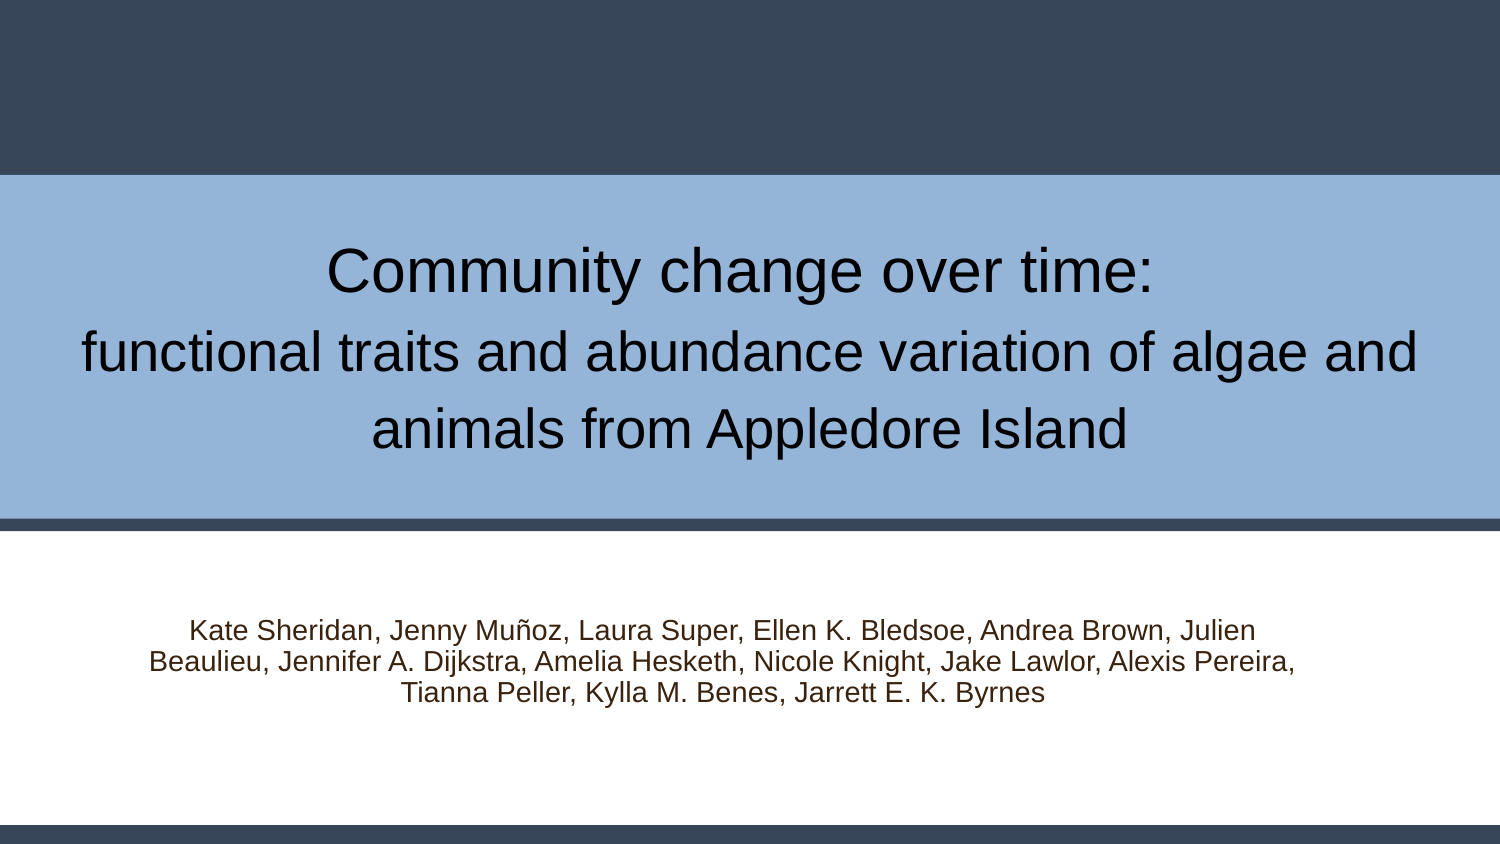

# Community change over time:
functional traits and abundance variation of algae and animals from Appledore Island

Kate Sheridan, Jenny Muñoz, Laura Super, Ellen K. Bledsoe, Andrea Brown, Julien Beaulieu, Jennifer A. Dijkstra, Amelia Hesketh, Nicole Knight, Jake Lawlor, Alexis Pereira, Tianna Peller, Kylla M. Benes, Jarrett E. K. Byrnes